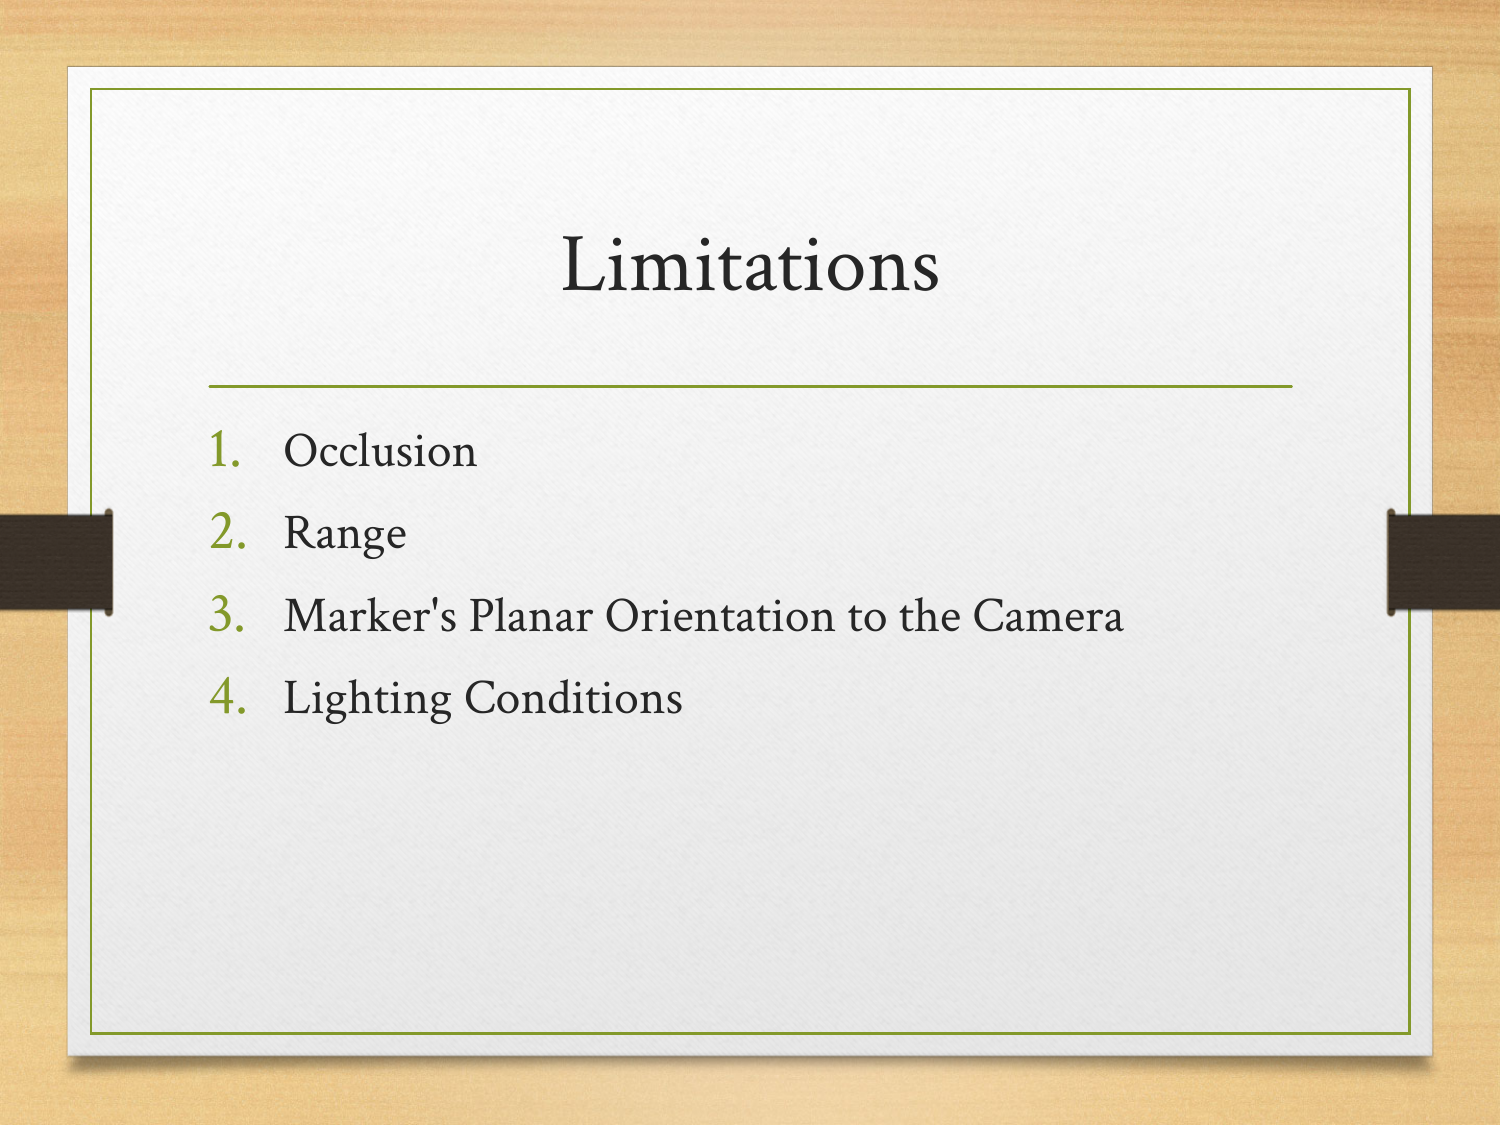

# Limitations
Occlusion
Range
Marker's Planar Orientation to the Camera
Lighting Conditions